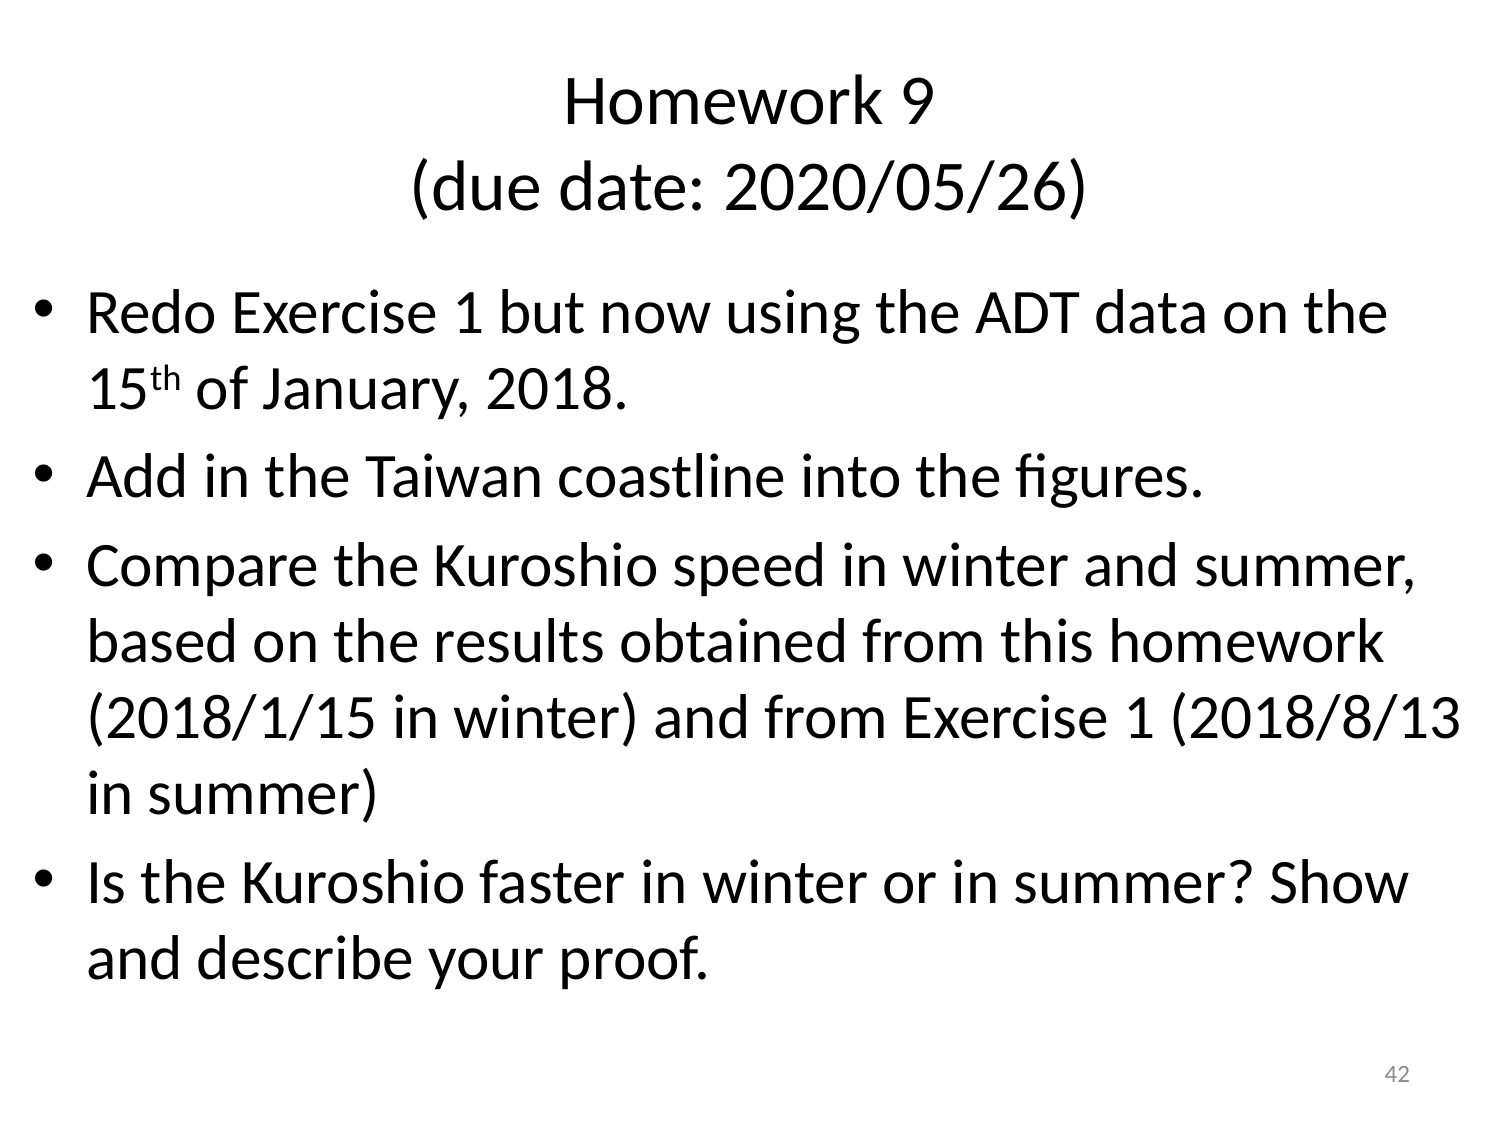

# Homework 9 (due date: 2020/05/26)
Redo Exercise 1 but now using the ADT data on the 15th of January, 2018.
Add in the Taiwan coastline into the figures.
Compare the Kuroshio speed in winter and summer, based on the results obtained from this homework (2018/1/15 in winter) and from Exercise 1 (2018/8/13 in summer)
Is the Kuroshio faster in winter or in summer? Show and describe your proof.
42